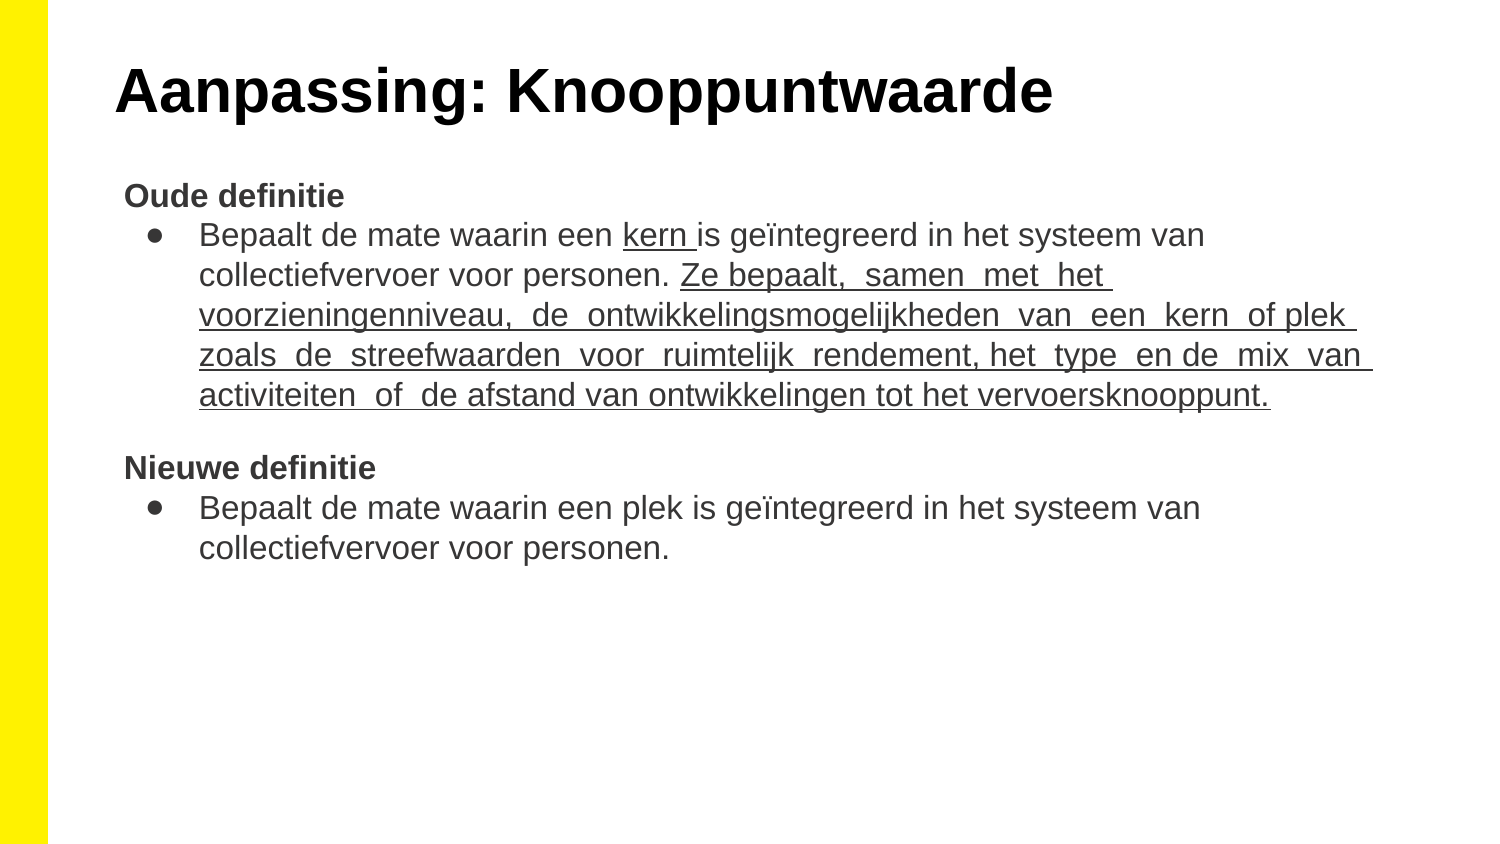

Aanpassing: Knooppuntwaarde
Oude definitie
Bepaalt de mate waarin een kern is geïntegreerd in het systeem van collectiefvervoer voor personen. Ze bepaalt,  samen  met  het  voorzieningenniveau,  de  ontwikkelingsmogelijkheden  van  een  kern  of plek  zoals  de  streefwaarden  voor  ruimtelijk  rendement, het  type  en de  mix  van  activiteiten  of  de afstand van ontwikkelingen tot het vervoersknooppunt.
Nieuwe definitie
Bepaalt de mate waarin een plek is geïntegreerd in het systeem van collectiefvervoer voor personen.